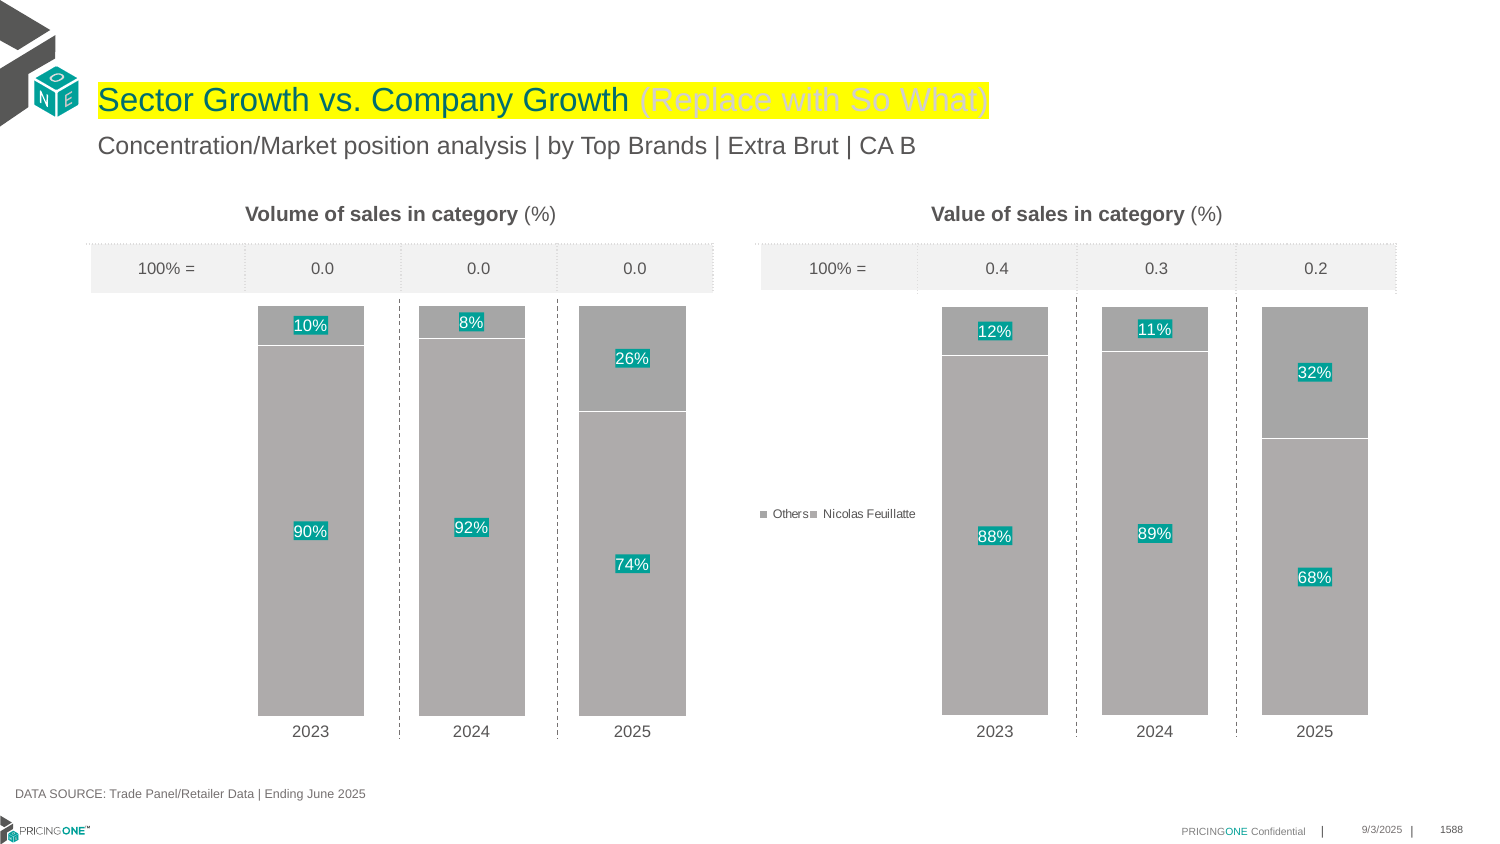

# Sector Growth vs. Company Growth (Replace with So What)
Concentration/Market position analysis | by Top Brands | Extra Brut | CA B
| Volume of sales in category (%) |  |  |  |
| --- | --- | --- | --- |
| 100% = | 0.0 | 0.0 | 0.0 |
| Value of sales in category (%) |  |  |  |
| --- | --- | --- | --- |
| 100% = | 0.4 | 0.3 | 0.2 |

### Chart

| Category | Nicolas Feuillatte | Others |
|---|---|---|
| 2023 | 0.902952670429874 | 0.09704732957012592 |
| 2024 | 0.9197530864197531 | 0.08024691358024691 |
| 2025 | 0.7423067300475357 | 0.25769326995246433 |

### Chart

| Category | Nicolas Feuillatte | Others |
|---|---|---|
| 2023 | 0.8787160805306896 | 0.12128391946931041 |
| 2024 | 0.8897400110357363 | 0.1102599889642637 |
| 2025 | 0.6770376504301117 | 0.32296234956988834 |
DATA SOURCE: Trade Panel/Retailer Data | Ending June 2025

9/3/2025
1588